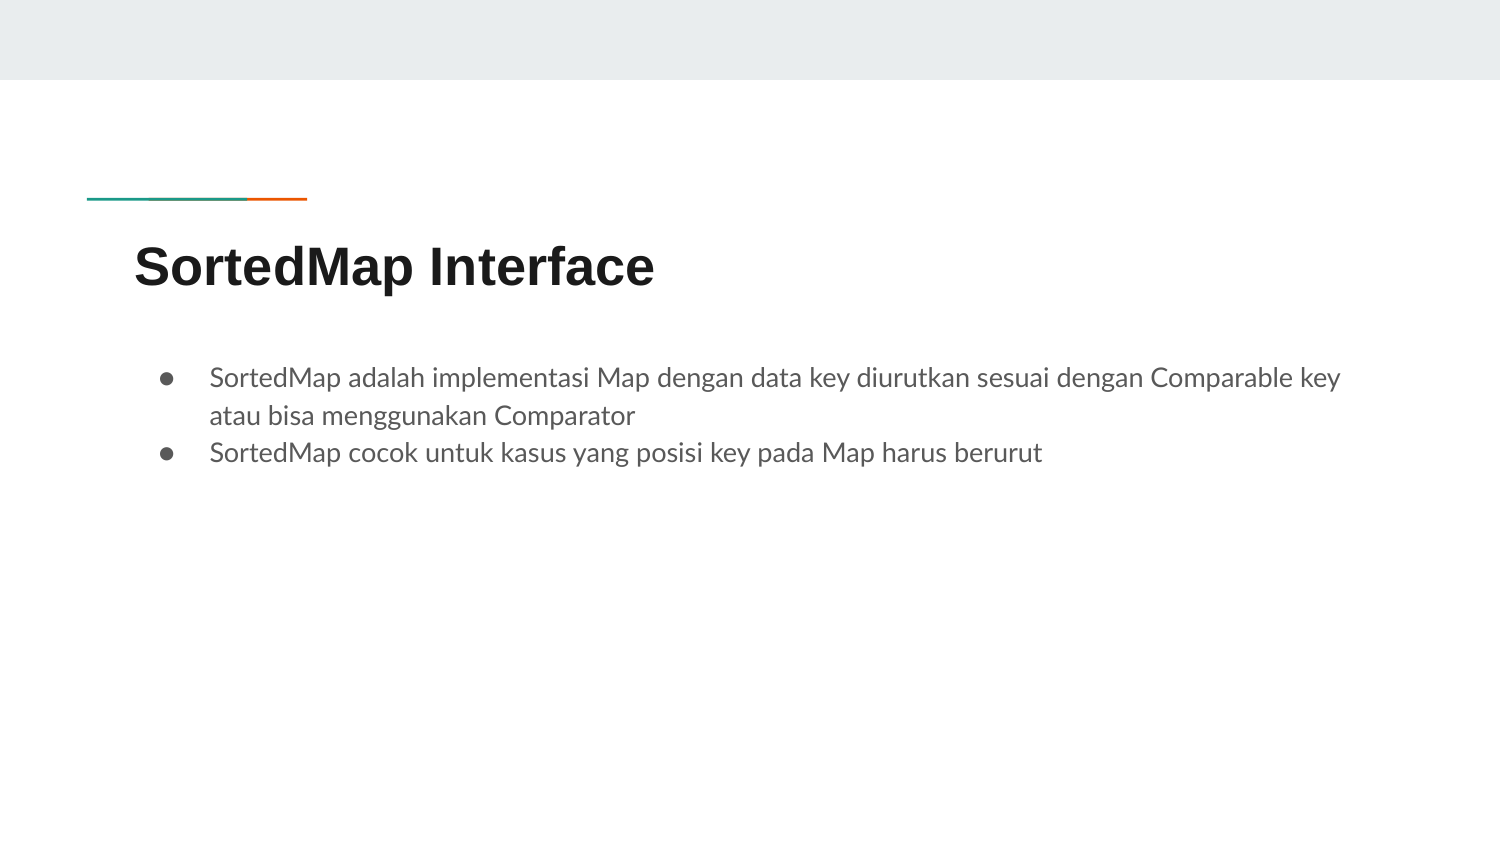

# SortedMap Interface
SortedMap adalah implementasi Map dengan data key diurutkan sesuai dengan Comparable key atau bisa menggunakan Comparator
SortedMap cocok untuk kasus yang posisi key pada Map harus berurut